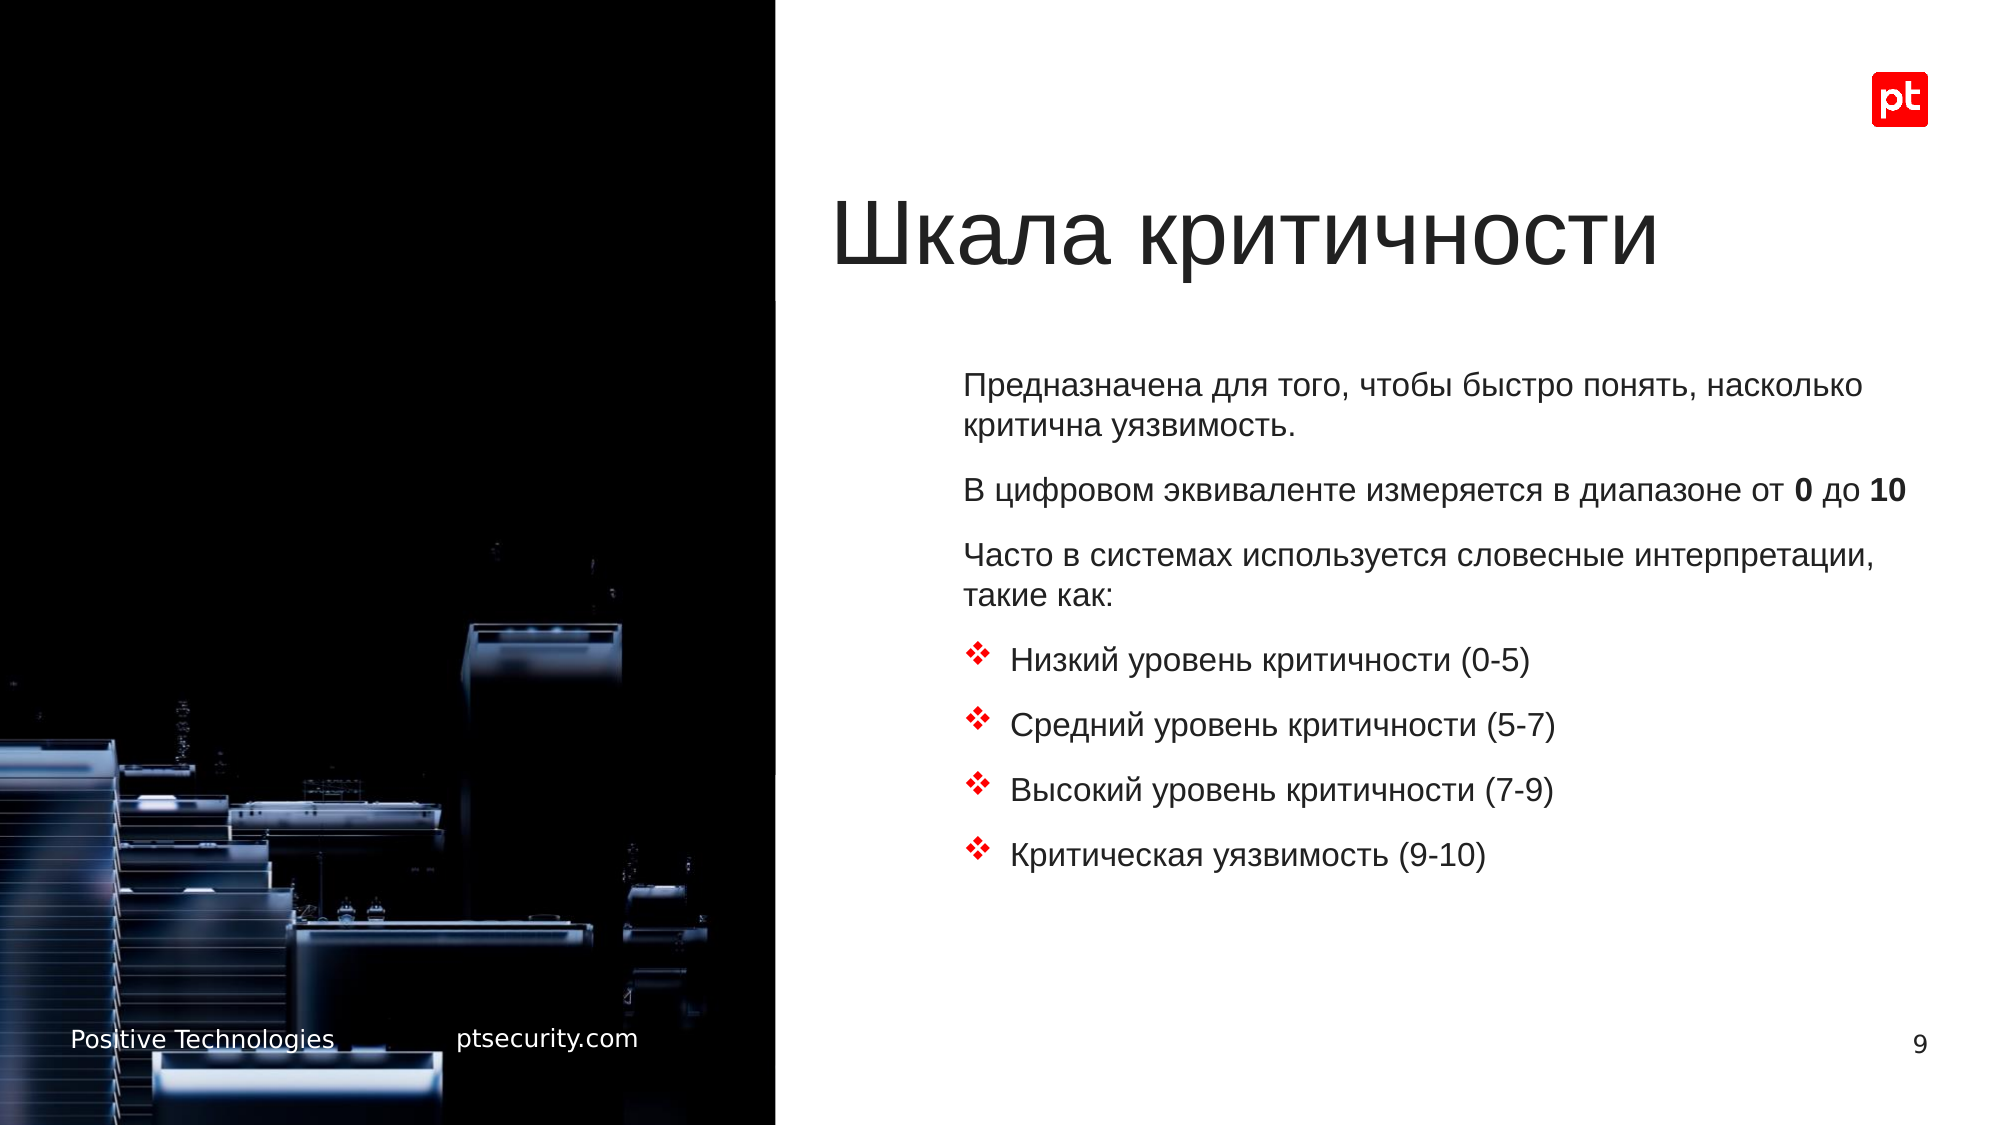

# Шкала критичности
Предназначена для того, чтобы быстро понять, насколько критична уязвимость.
В цифровом эквиваленте измеряется в диапазоне от 0 до 10
Часто в системах используется словесные интерпретации, такие как:
Низкий уровень критичности (0-5)
Средний уровень критичности (5-7)
Высокий уровень критичности (7-9)
Критическая уязвимость (9-10)
9